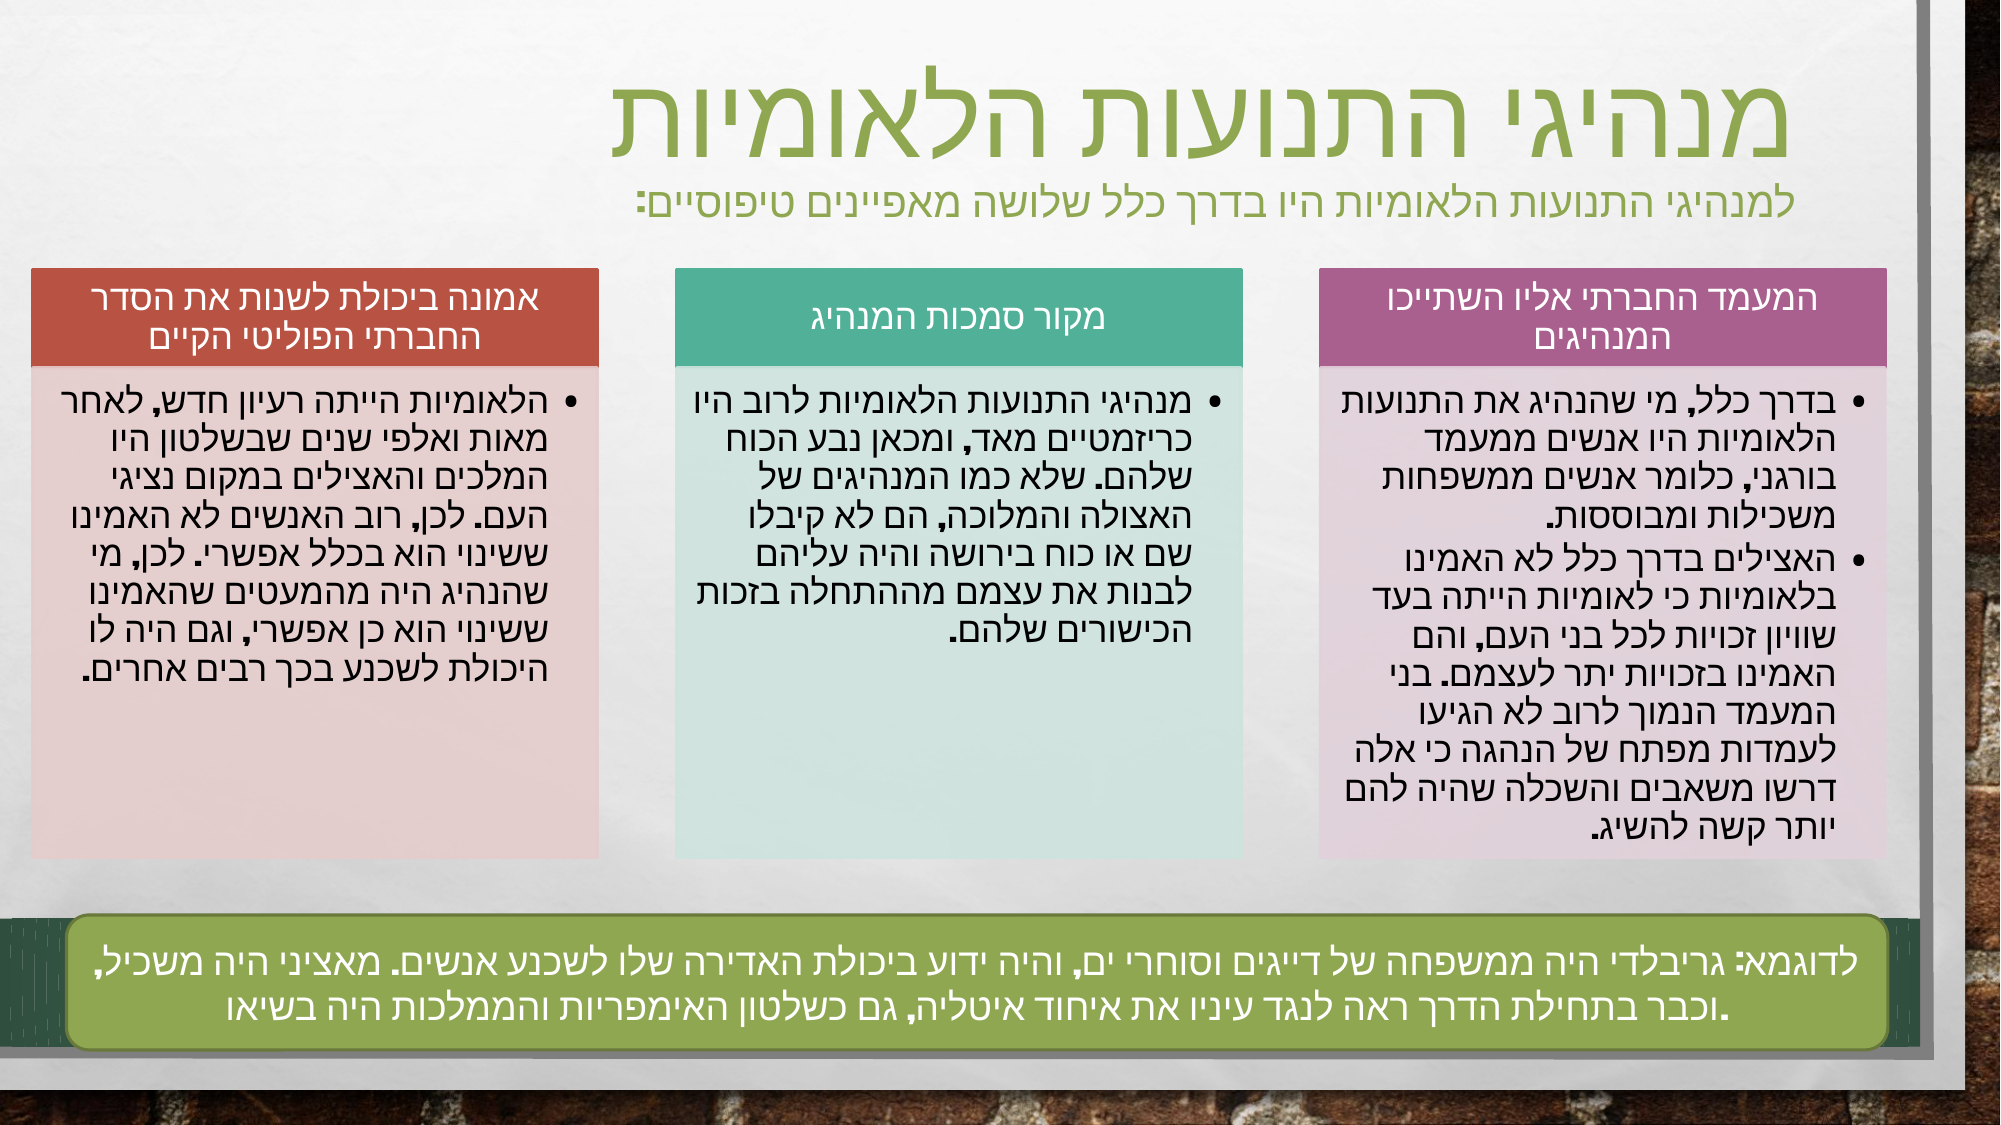

# מנהיגי התנועות הלאומיות למנהיגי התנועות הלאומיות היו בדרך כלל שלושה מאפיינים טיפוסיים:

אמונה ביכולת לשנות את הסדר החברתי הפוליטי הקיים

מקור סמכות המנהיג

המעמד החברתי אליו השתייכו המנהיגים

הלאומיות הייתה רעיון חדש, לאחר מאות ואלפי שנים שבשלטון היו המלכים והאצילים במקום נציגי העם. לכן, רוב האנשים לא האמינו ששינוי הוא בכלל אפשרי. לכן, מי שהנהיג היה מהמעטים שהאמינו ששינוי הוא כן אפשרי, וגם היה לו היכולת לשכנע בכך רבים אחרים.

מנהיגי התנועות הלאומיות לרוב היו כריזמטיים מאד, ומכאן נבע הכוח שלהם. שלא כמו המנהיגים של האצולה והמלוכה, הם לא קיבלו שם או כוח בירושה והיה עליהם לבנות את עצמם מההתחלה בזכות הכישורים שלהם.

בדרך כלל, מי שהנהיג את התנועות הלאומיות היו אנשים ממעמד בורגני, כלומר אנשים ממשפחות משכילות ומבוססות.
האצילים בדרך כלל לא האמינו בלאומיות כי לאומיות הייתה בעד שוויון זכויות לכל בני העם, והם האמינו בזכויות יתר לעצמם. בני המעמד הנמוך לרוב לא הגיעו לעמדות מפתח של הנהגה כי אלה דרשו משאבים והשכלה שהיה להם יותר קשה להשיג.
לדוגמא: גריבלדי היה ממשפחה של דייגים וסוחרי ים, והיה ידוע ביכולת האדירה שלו לשכנע אנשים. מאציני היה משכיל, וכבר בתחילת הדרך ראה לנגד עיניו את איחוד איטליה, גם כשלטון האימפריות והממלכות היה בשיאו.